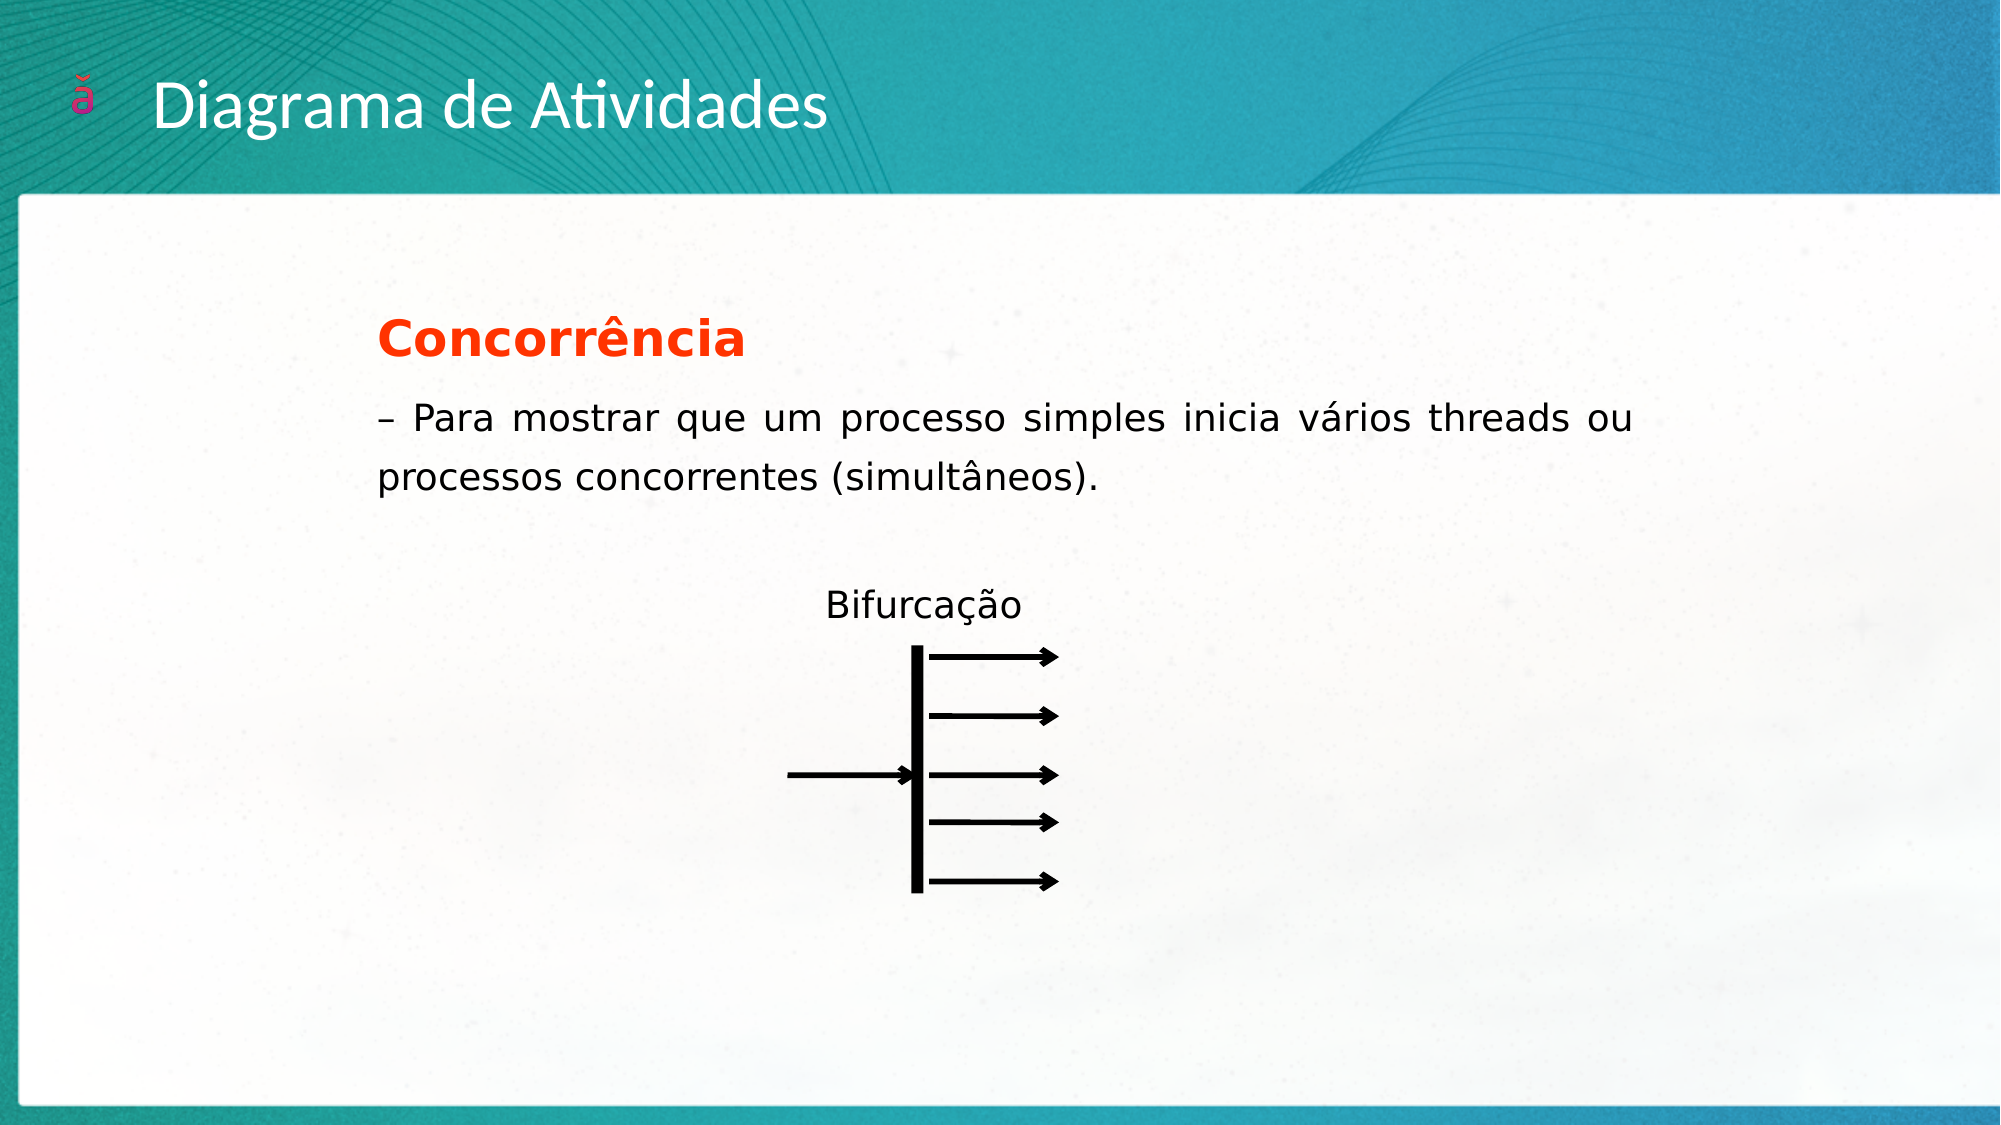

Diagrama de Atividades
Concorrência
– Para mostrar que um processo simples inicia vários threads ou processos concorrentes (simultâneos).
Bifurcação